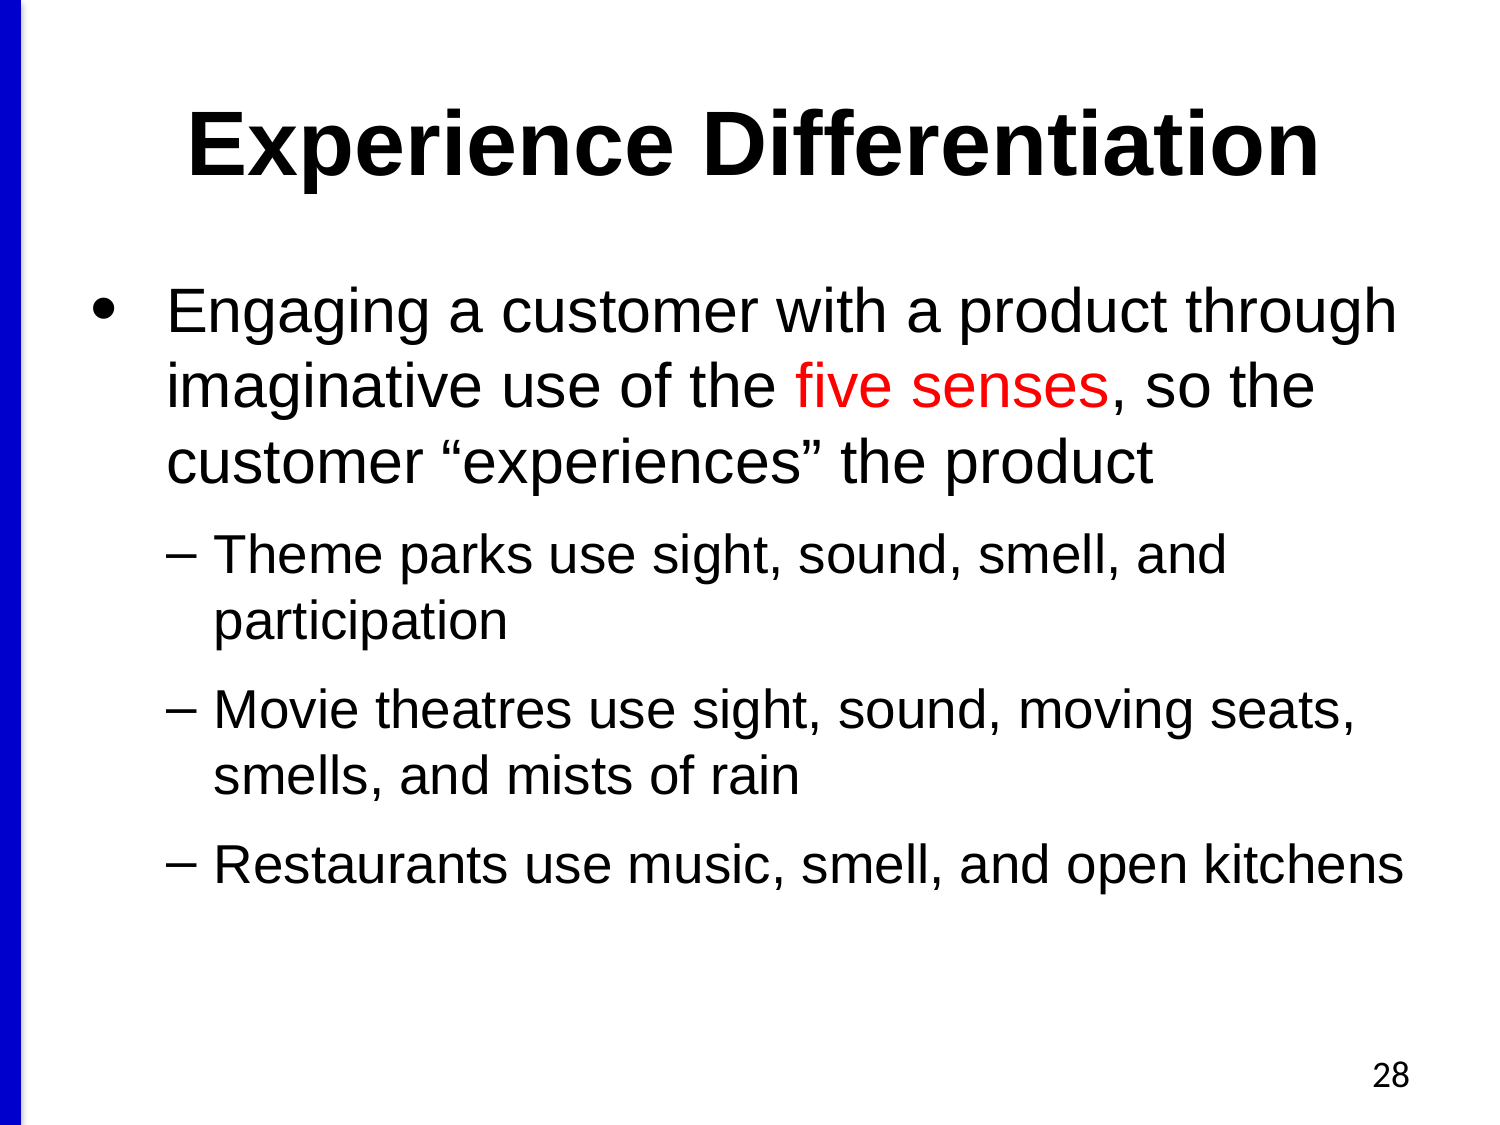

# Experience Differentiation
Engaging a customer with a product through imaginative use of the five senses, so the customer “experiences” the product
Theme parks use sight, sound, smell, and participation
Movie theatres use sight, sound, moving seats, smells, and mists of rain
Restaurants use music, smell, and open kitchens
28